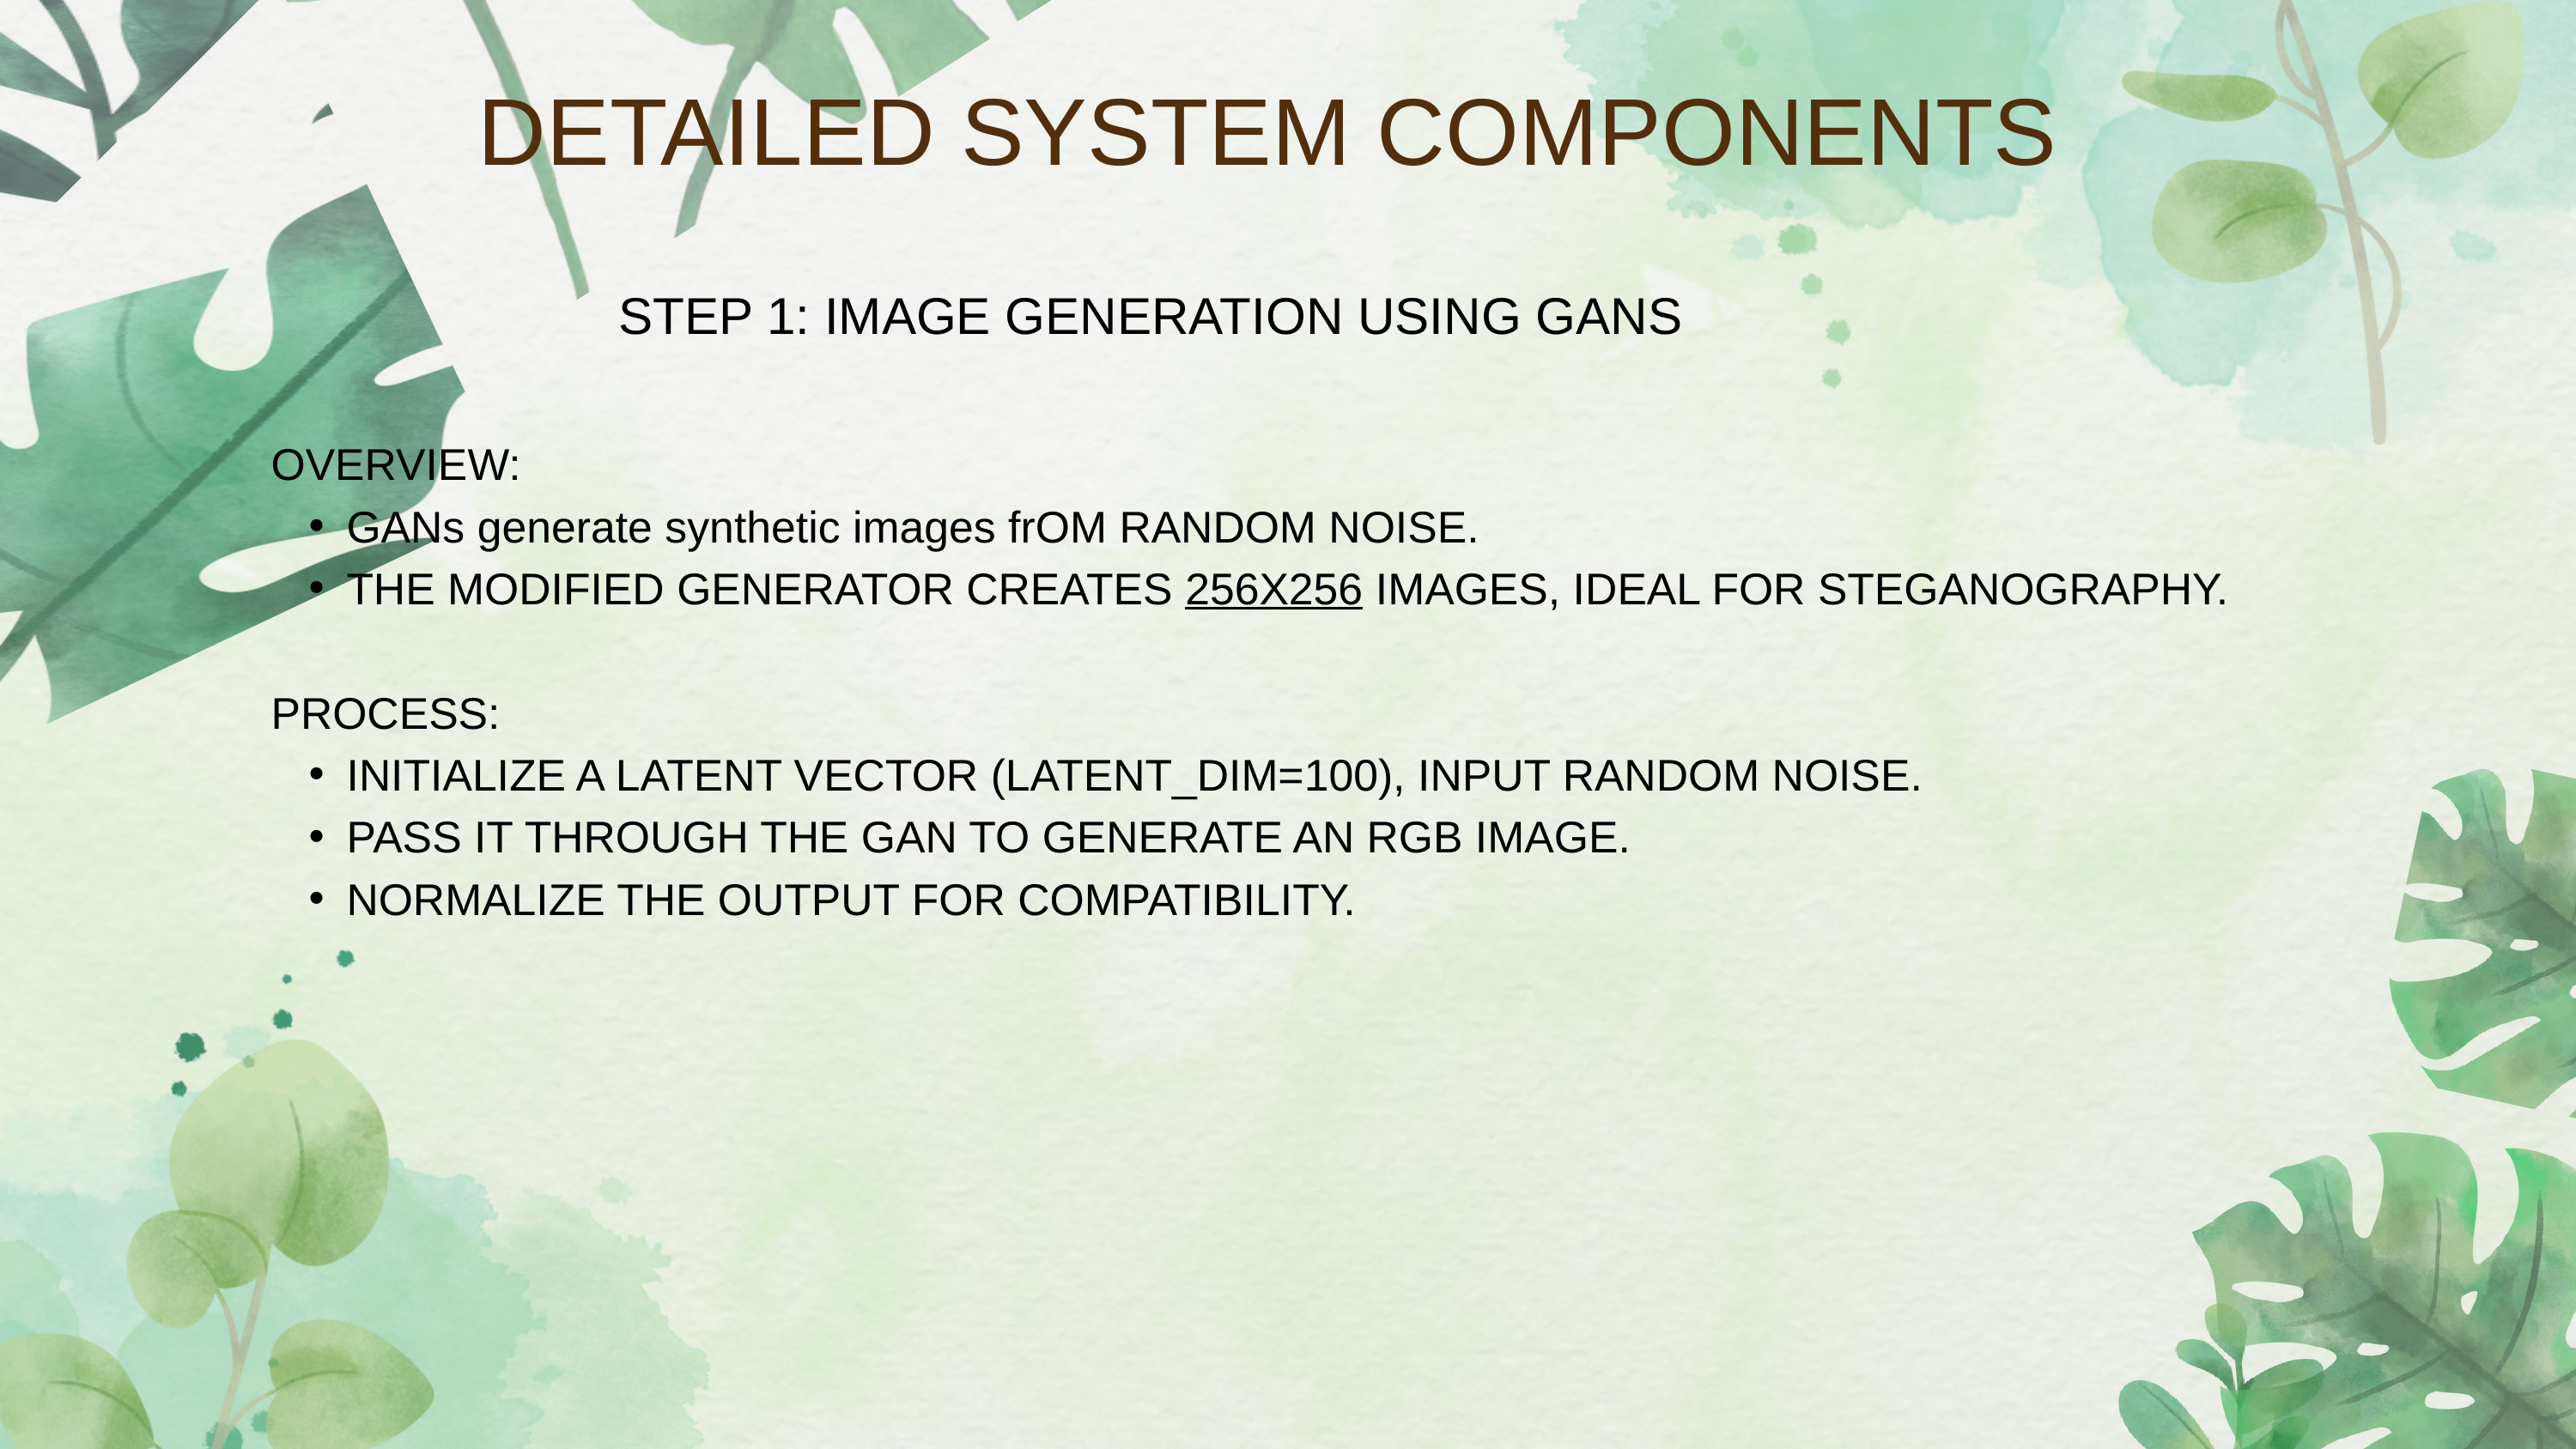

DETAILED SYSTEM COMPONENTS

STEP 1: IMAGE GENERATION USING GANS
OVERVIEW:
GANs generate synthetic images frOM RANDOM NOISE.
THE MODIFIED GENERATOR CREATES 256X256 IMAGES, IDEAL FOR STEGANOGRAPHY.

PROCESS:
INITIALIZE A LATENT VECTOR (LATENT_DIM=100), INPUT RANDOM NOISE.
PASS IT THROUGH THE GAN TO GENERATE AN RGB IMAGE.
NORMALIZE THE OUTPUT FOR COMPATIBILITY.